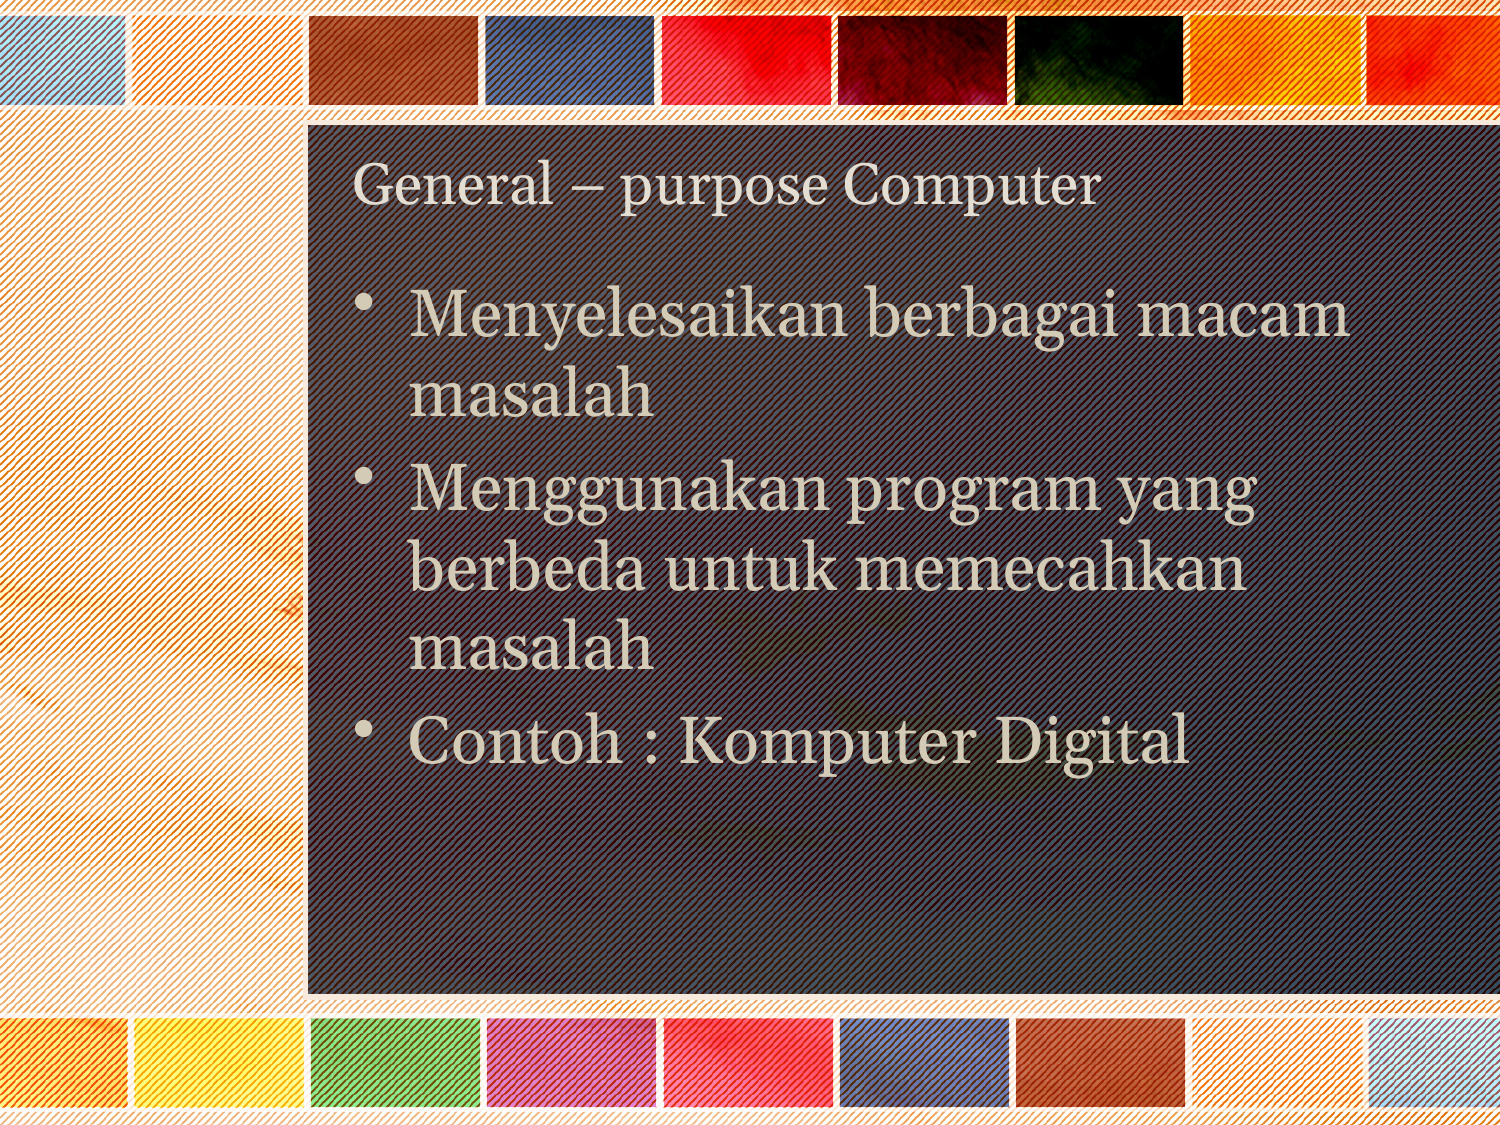

# General – purpose Computer
Menyelesaikan berbagai macam masalah
Menggunakan program yang berbeda untuk memecahkan masalah
Contoh : Komputer Digital